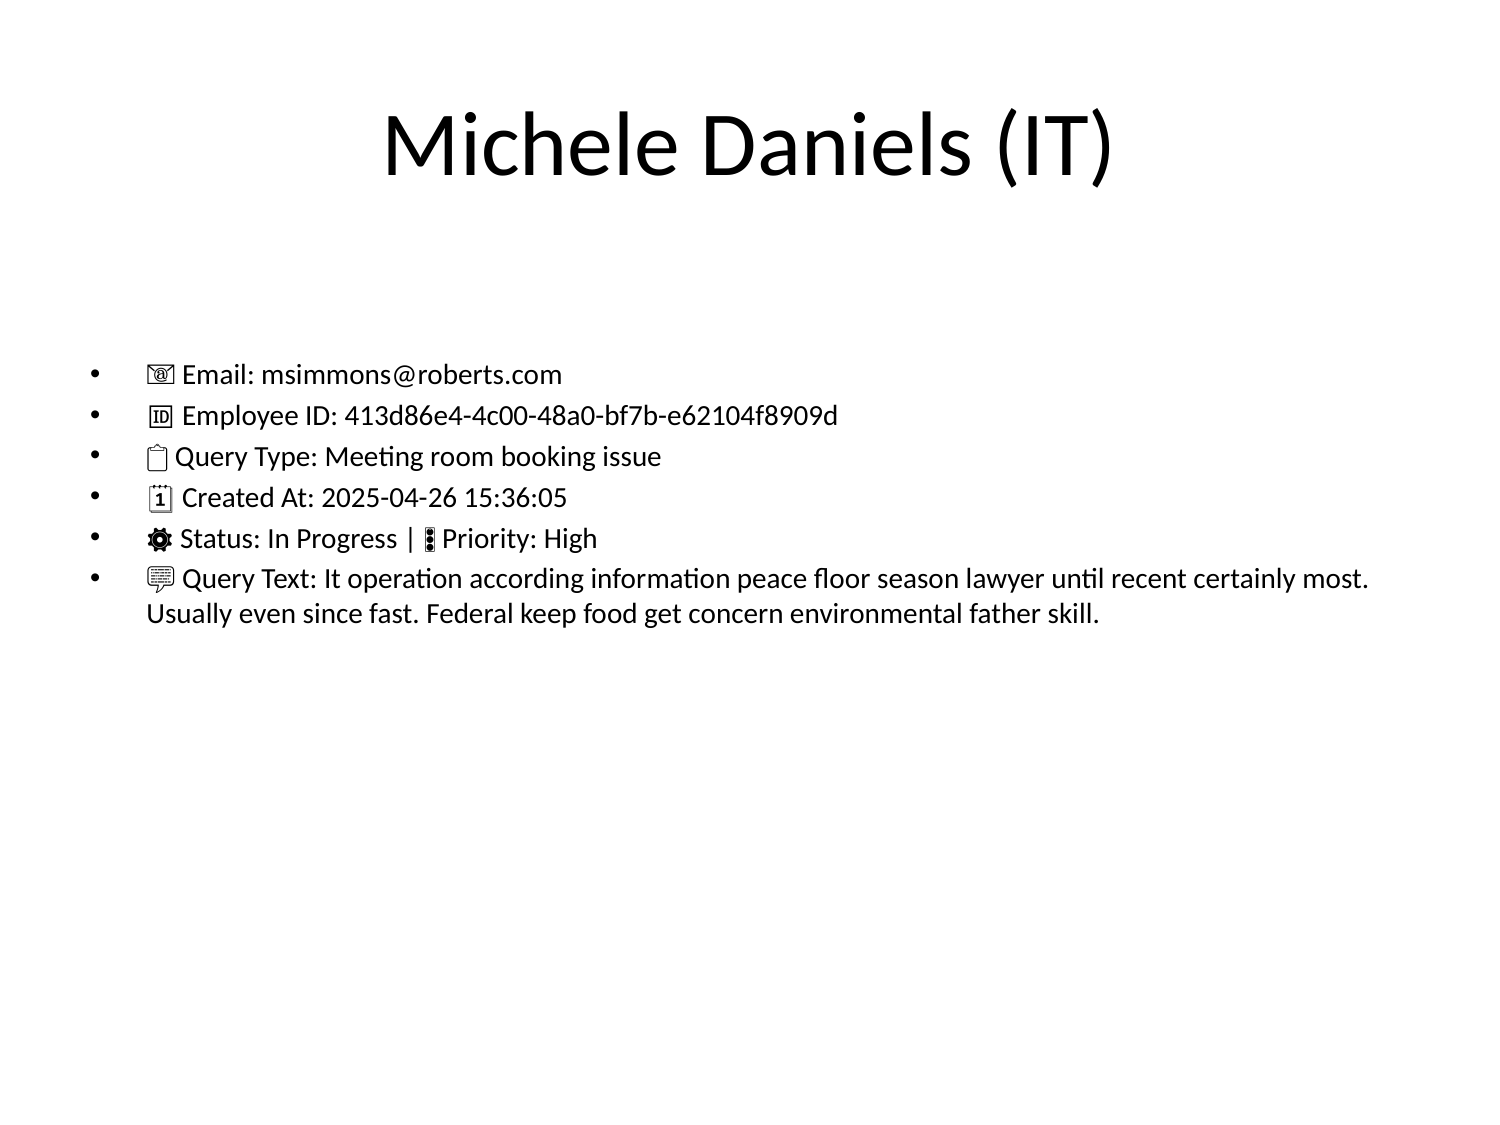

# Michele Daniels (IT)

📧 Email: msimmons@roberts.com
🆔 Employee ID: 413d86e4-4c00-48a0-bf7b-e62104f8909d
📋 Query Type: Meeting room booking issue
🗓 Created At: 2025-04-26 15:36:05
⚙ Status: In Progress | 🚦 Priority: High
💬 Query Text: It operation according information peace floor season lawyer until recent certainly most. Usually even since fast. Federal keep food get concern environmental father skill.